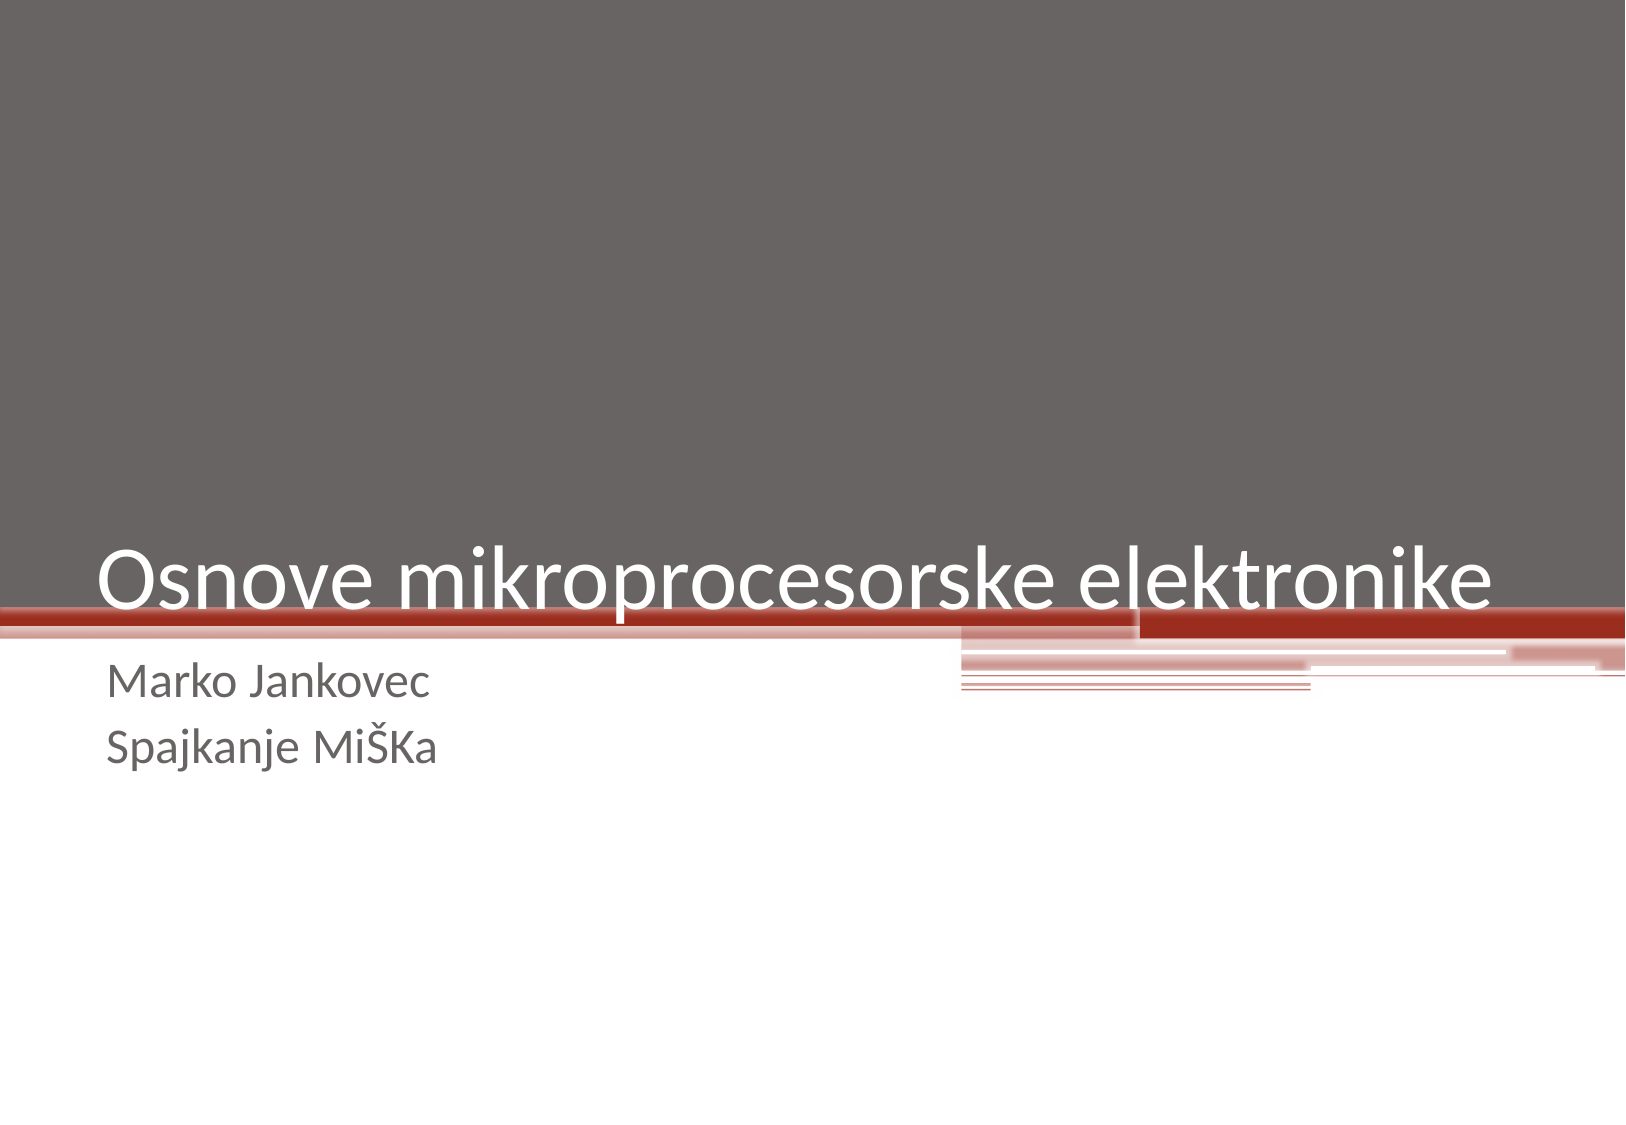

# Osnove mikroprocesorske elektronike
Marko Jankovec
Spajkanje MiŠKa